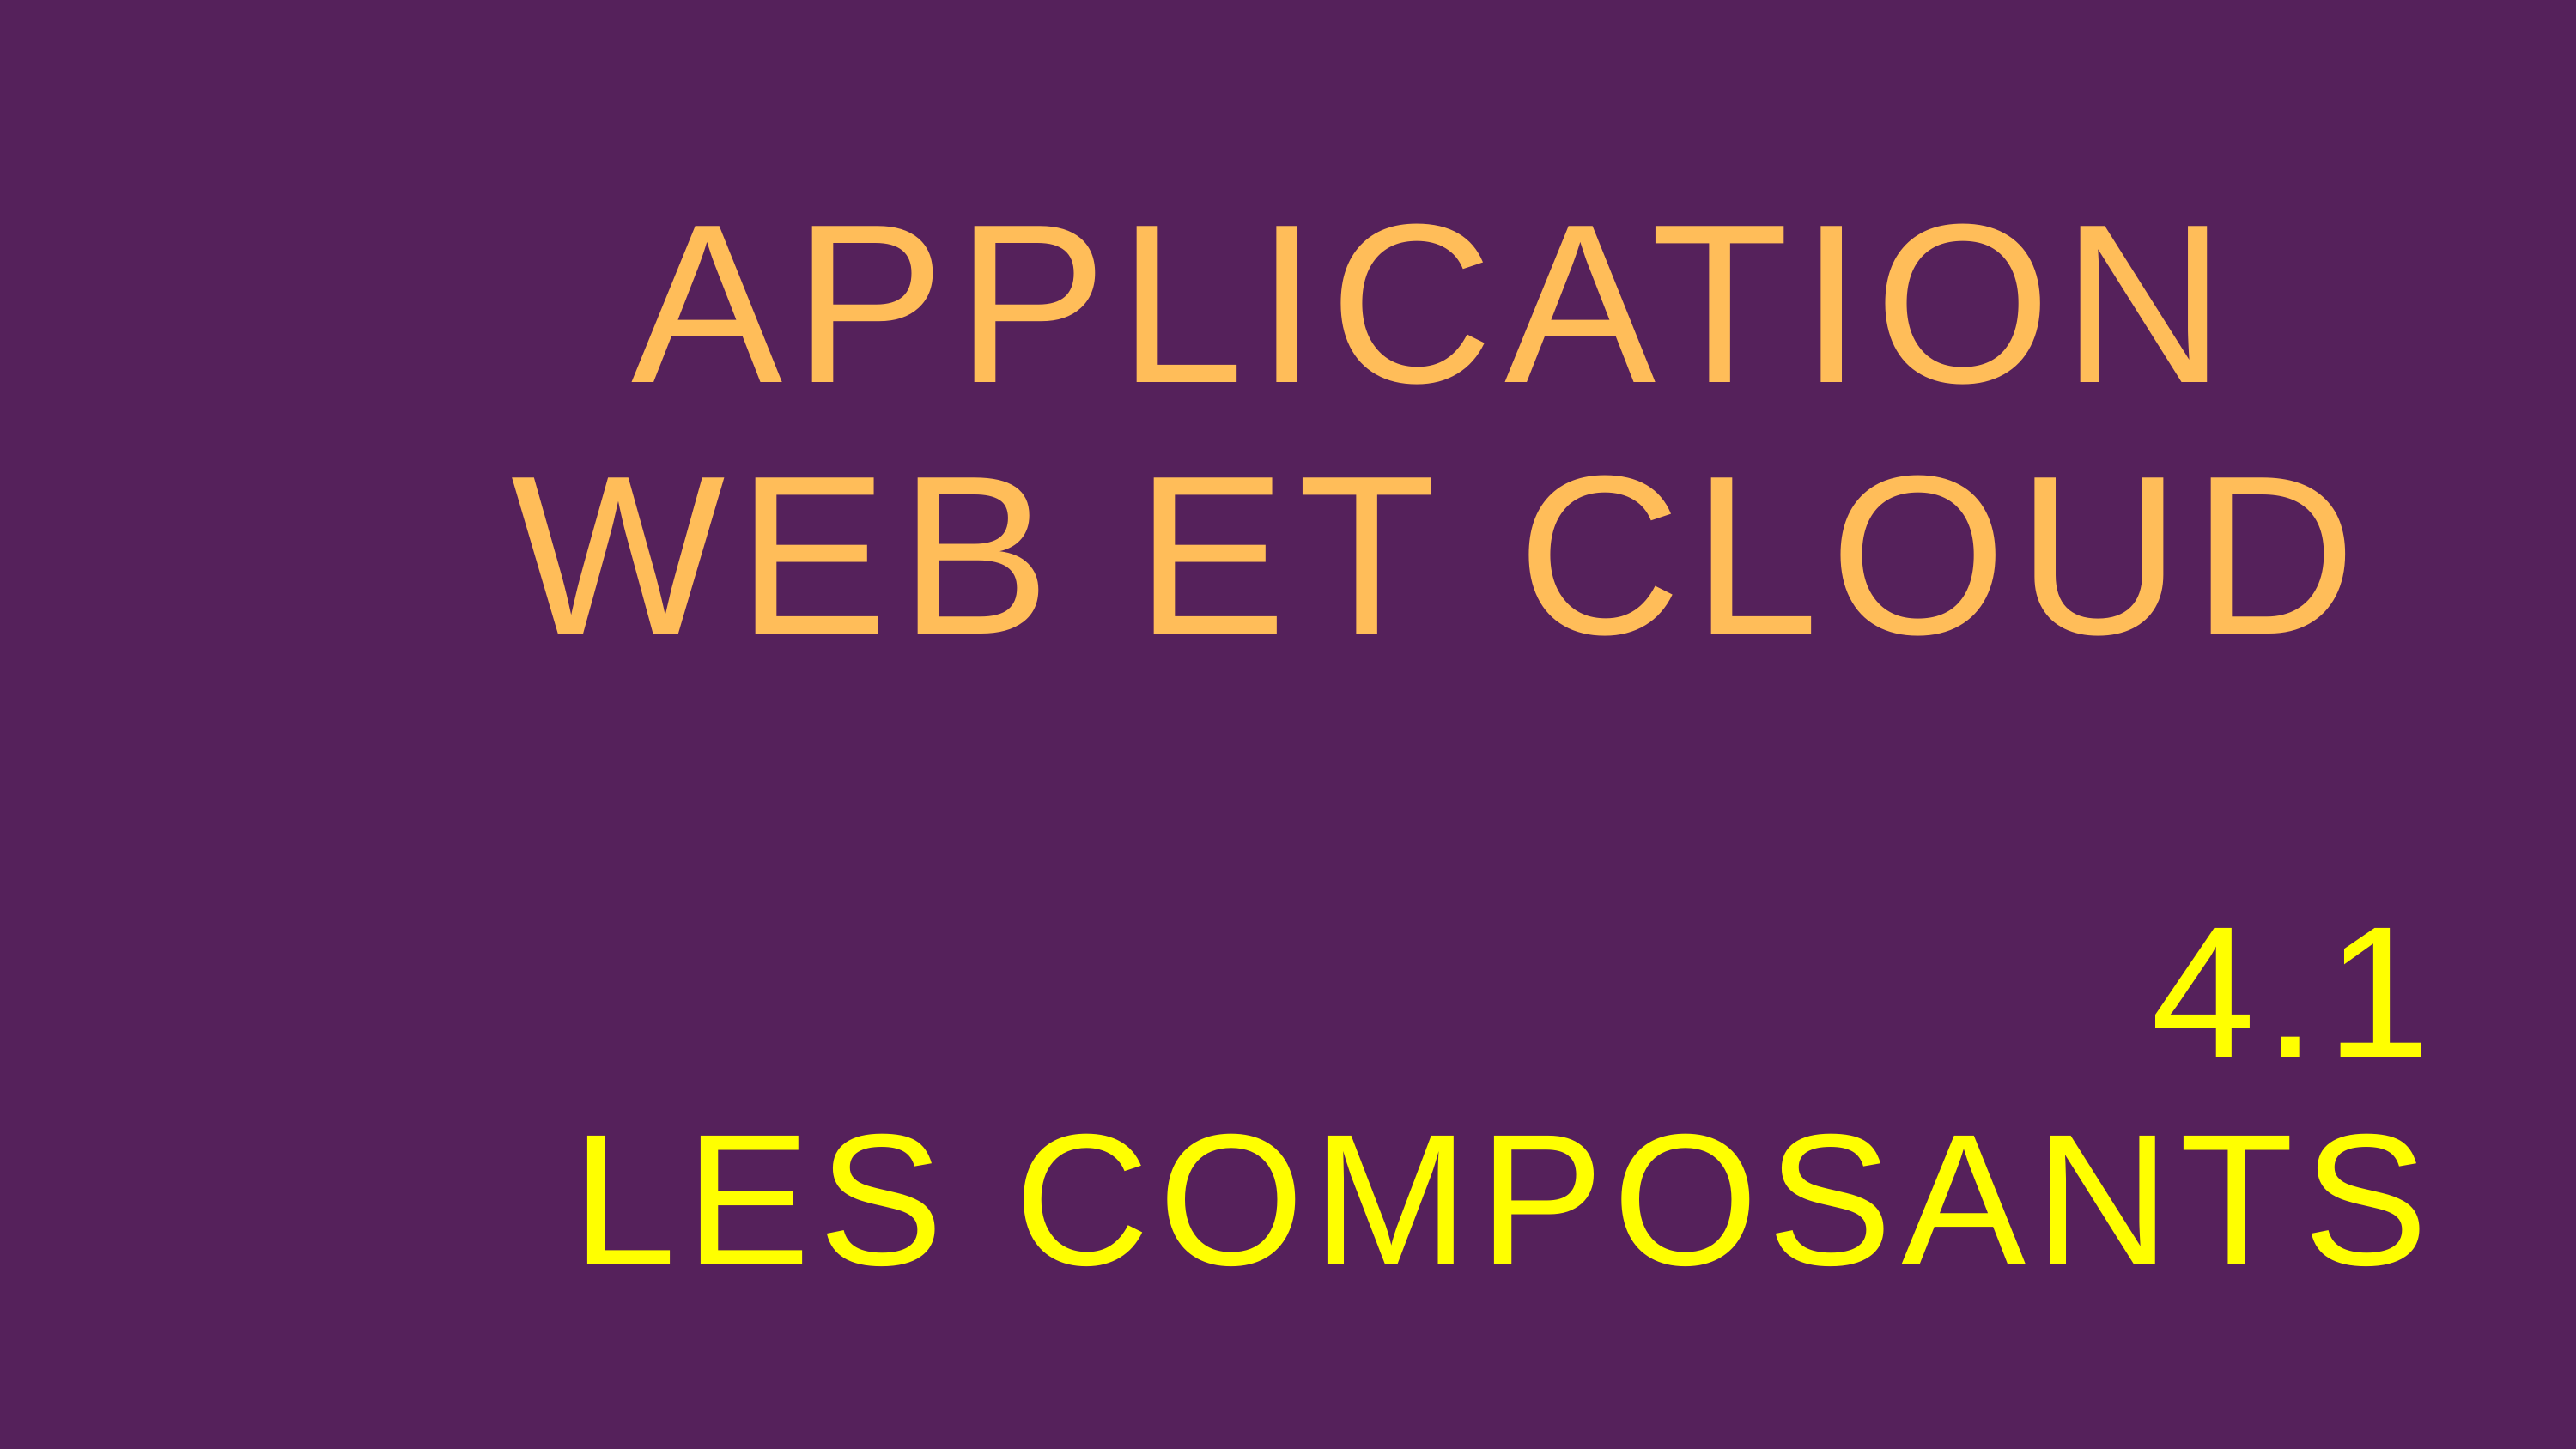

APPLICATION WEB ET CLOUD
4.1
LES COMPOSANTS